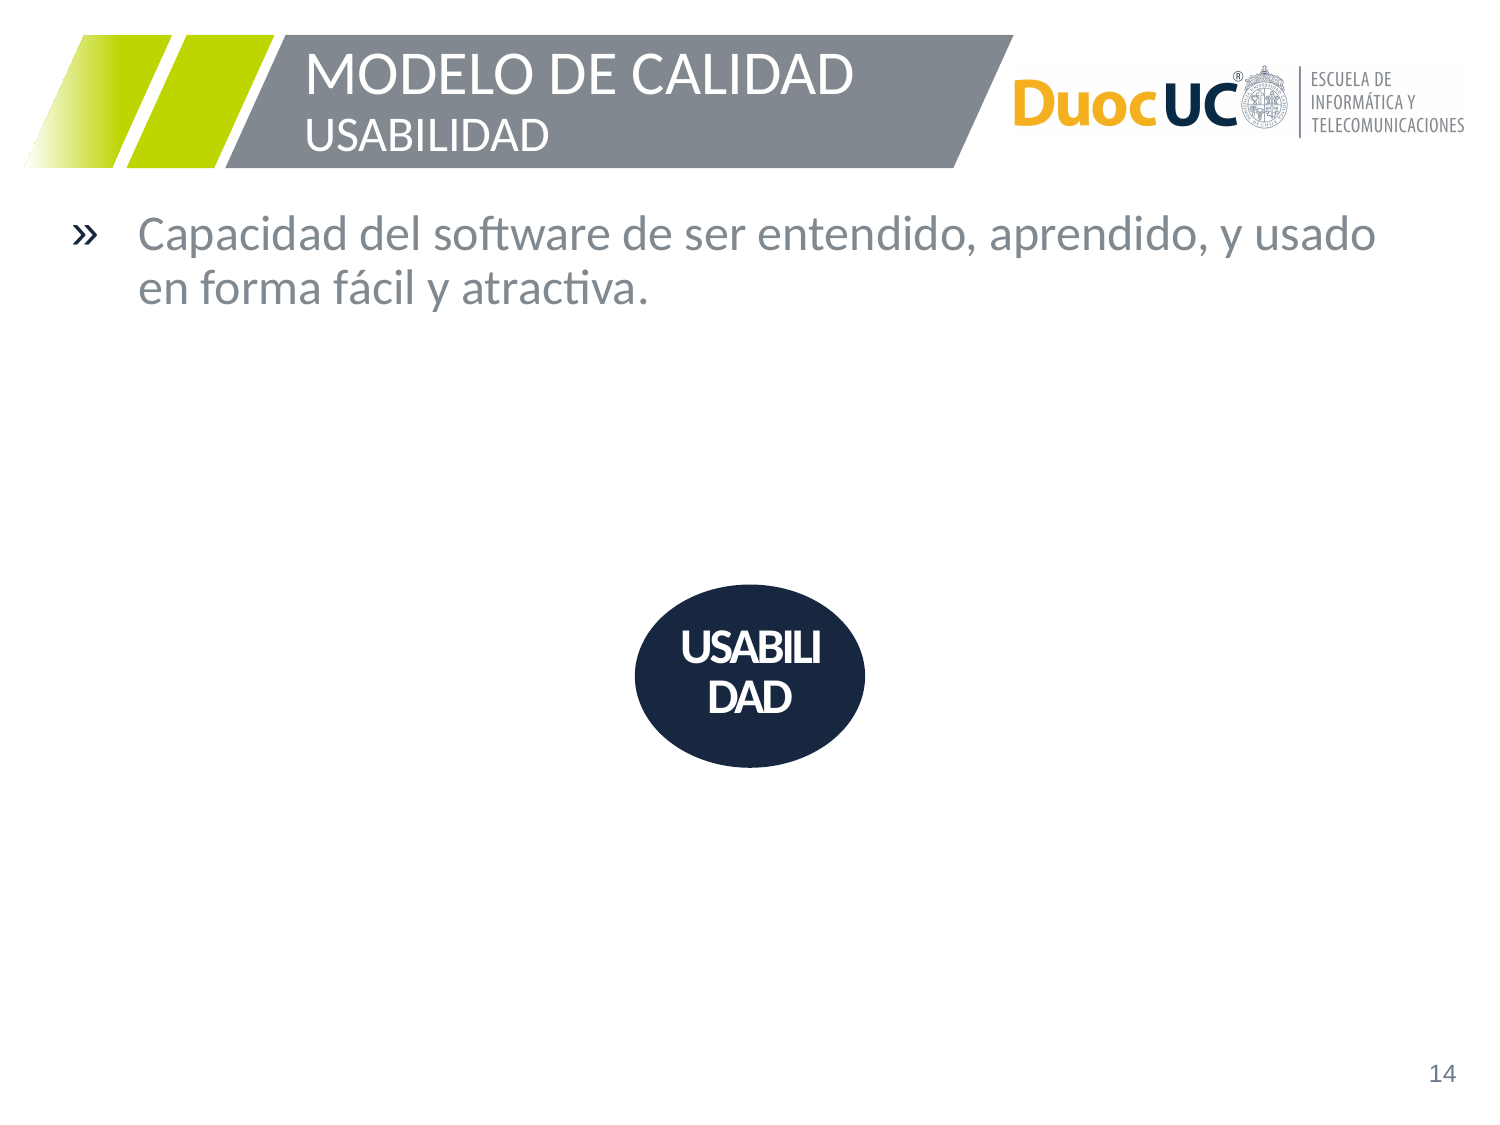

# MODELO DE CALIDAD USABILIDAD
Capacidad del software de ser entendido, aprendido, y usado en forma fácil y atractiva.
USABILIDAD